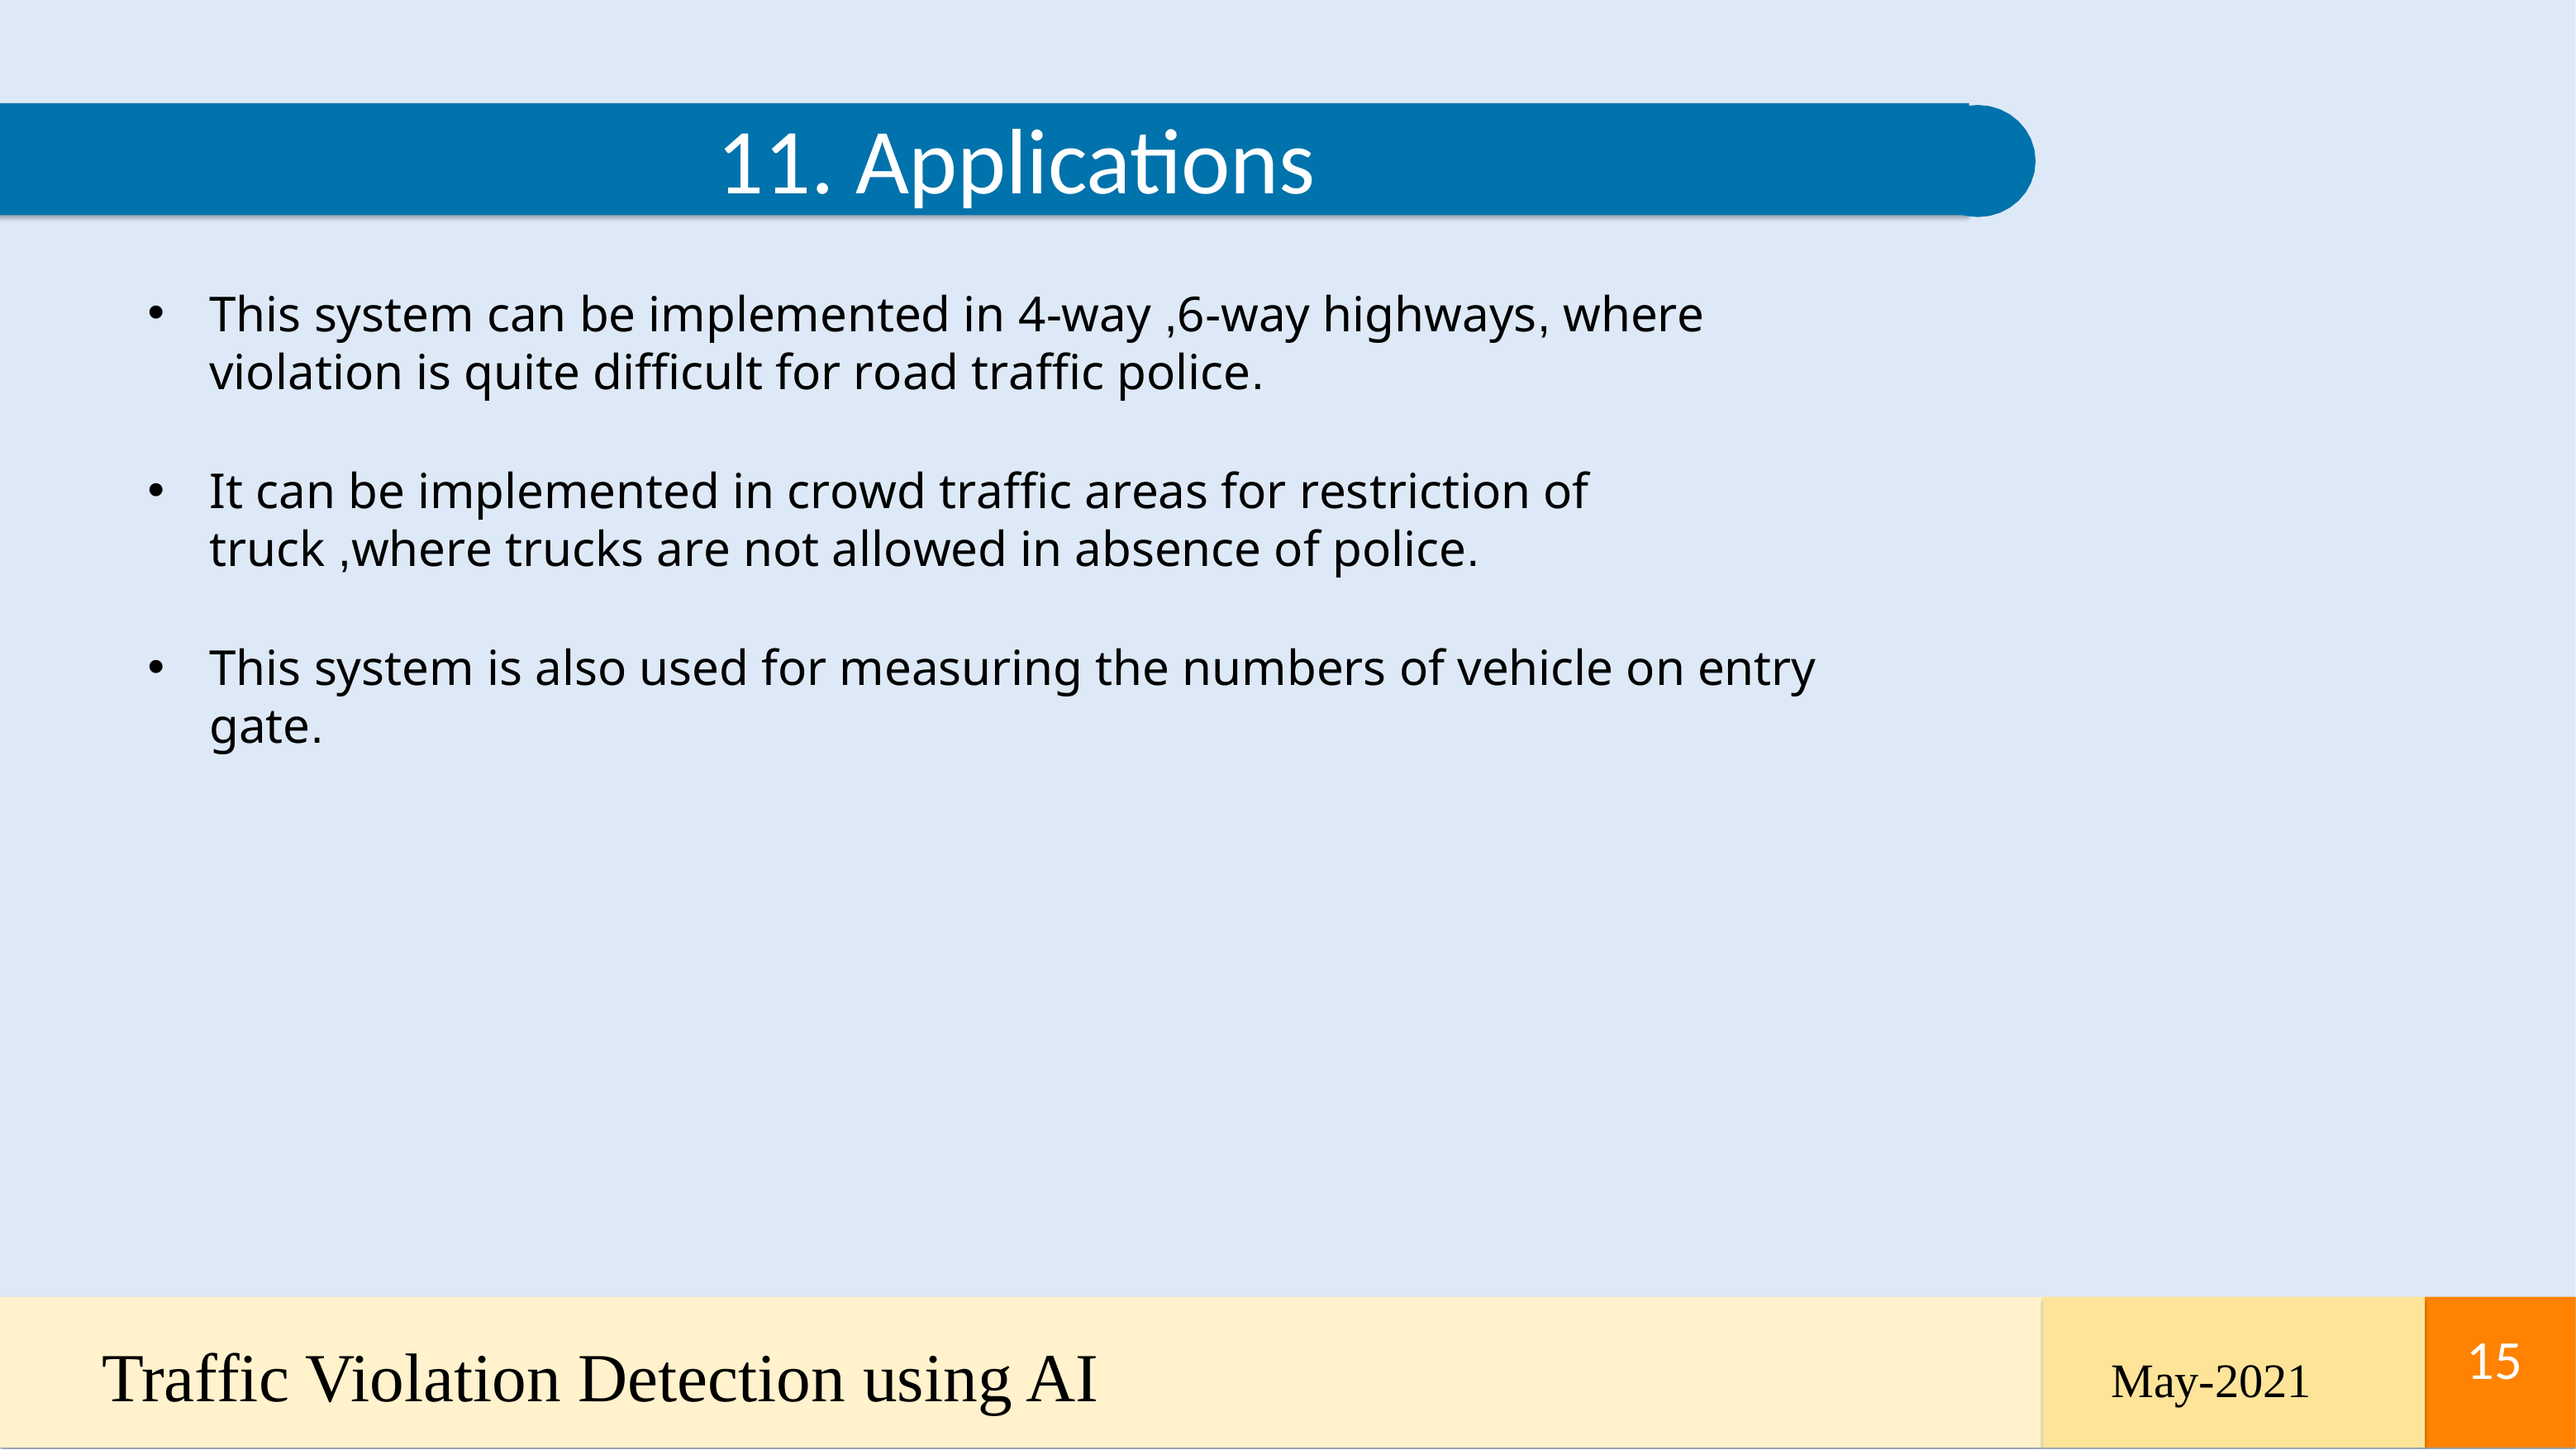

11. Applications

This system can be implemented in 4-way ,6-way highways, where violation is quite difficult for road traffic police.

It can be implemented in crowd traffic areas for restriction of truck ,where trucks are not allowed in absence of police.

This system is also used for measuring the numbers of vehicle on entry gate.

Traffic Violation Detection using AI
15
May-2021